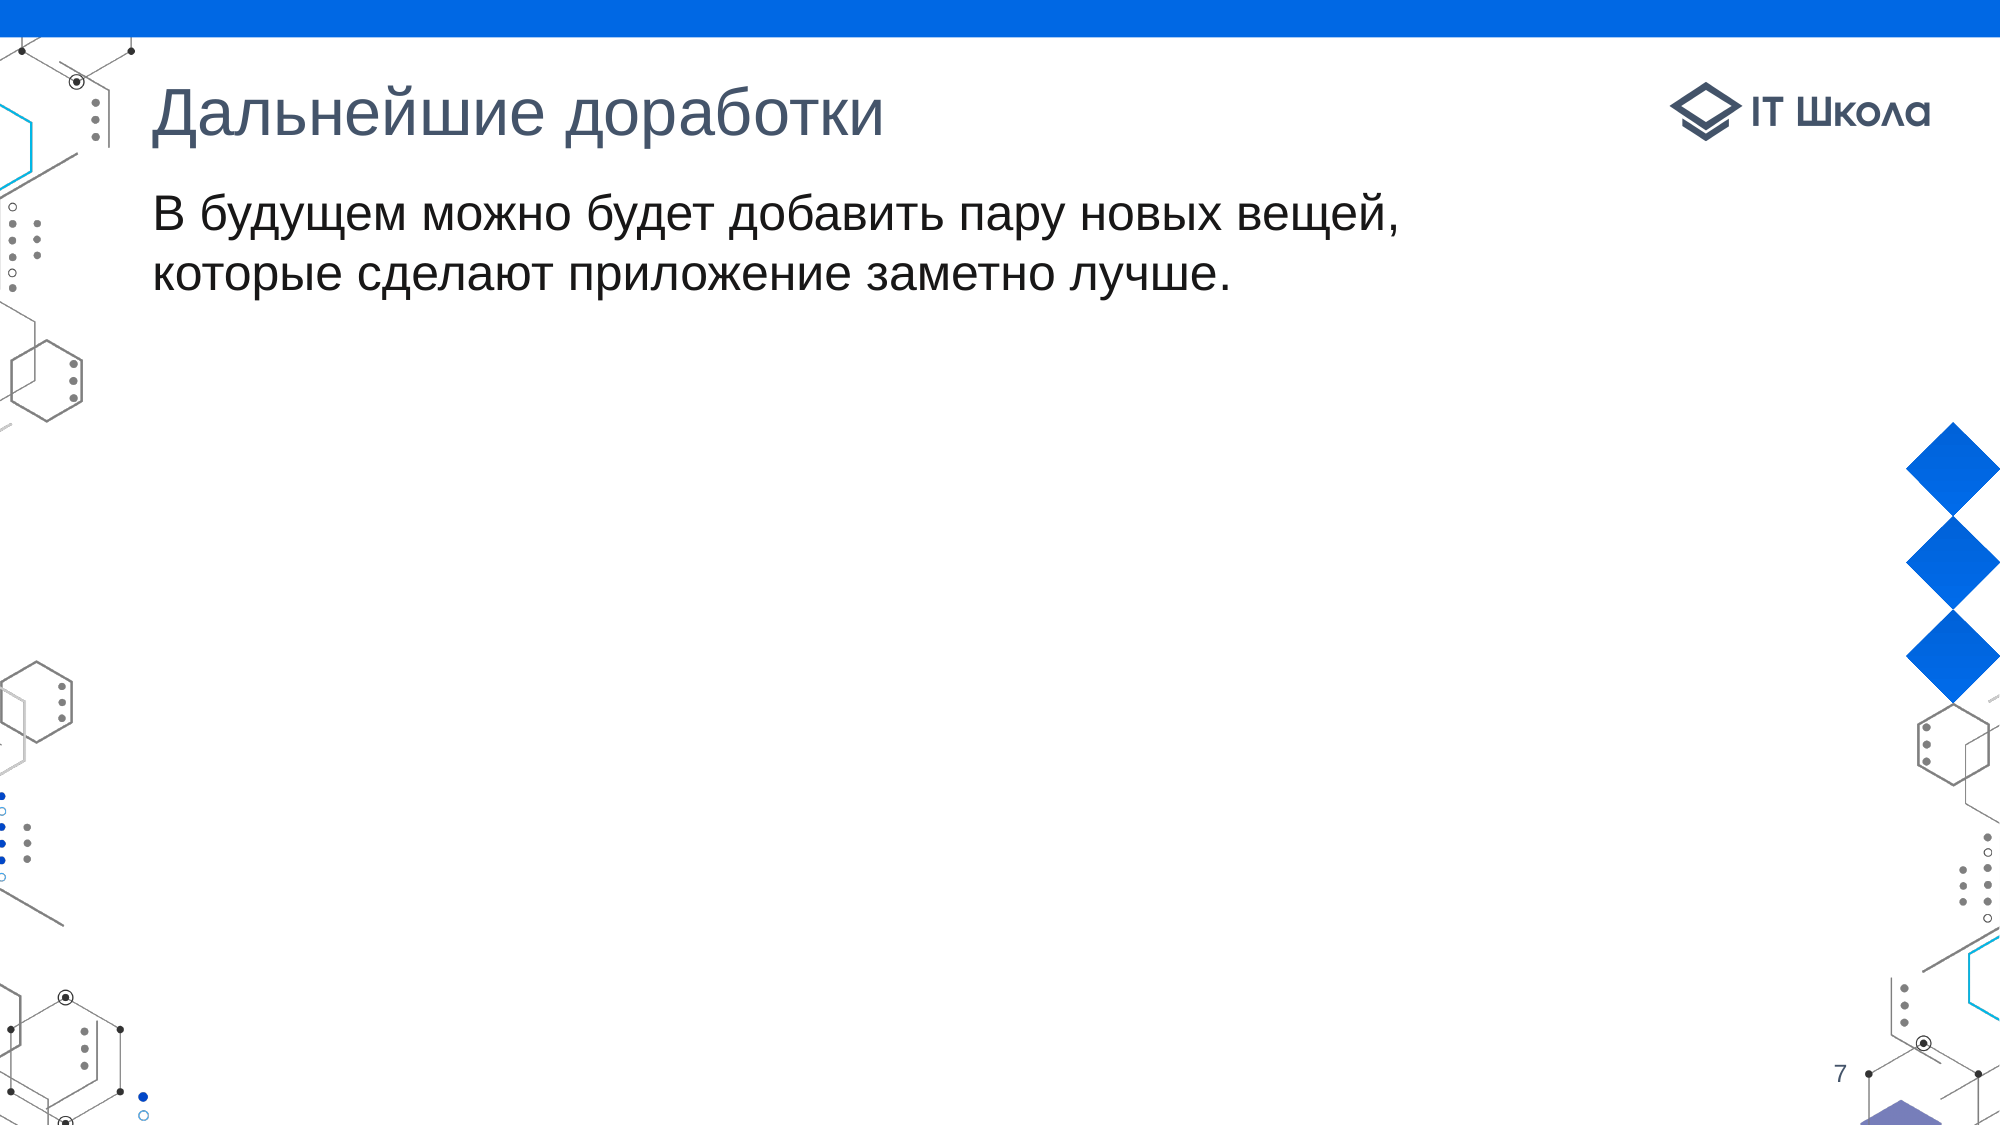

# Дальнейшие доработки
В будущем можно будет добавить пару новых вещей, которые сделают приложение заметно лучше.
7